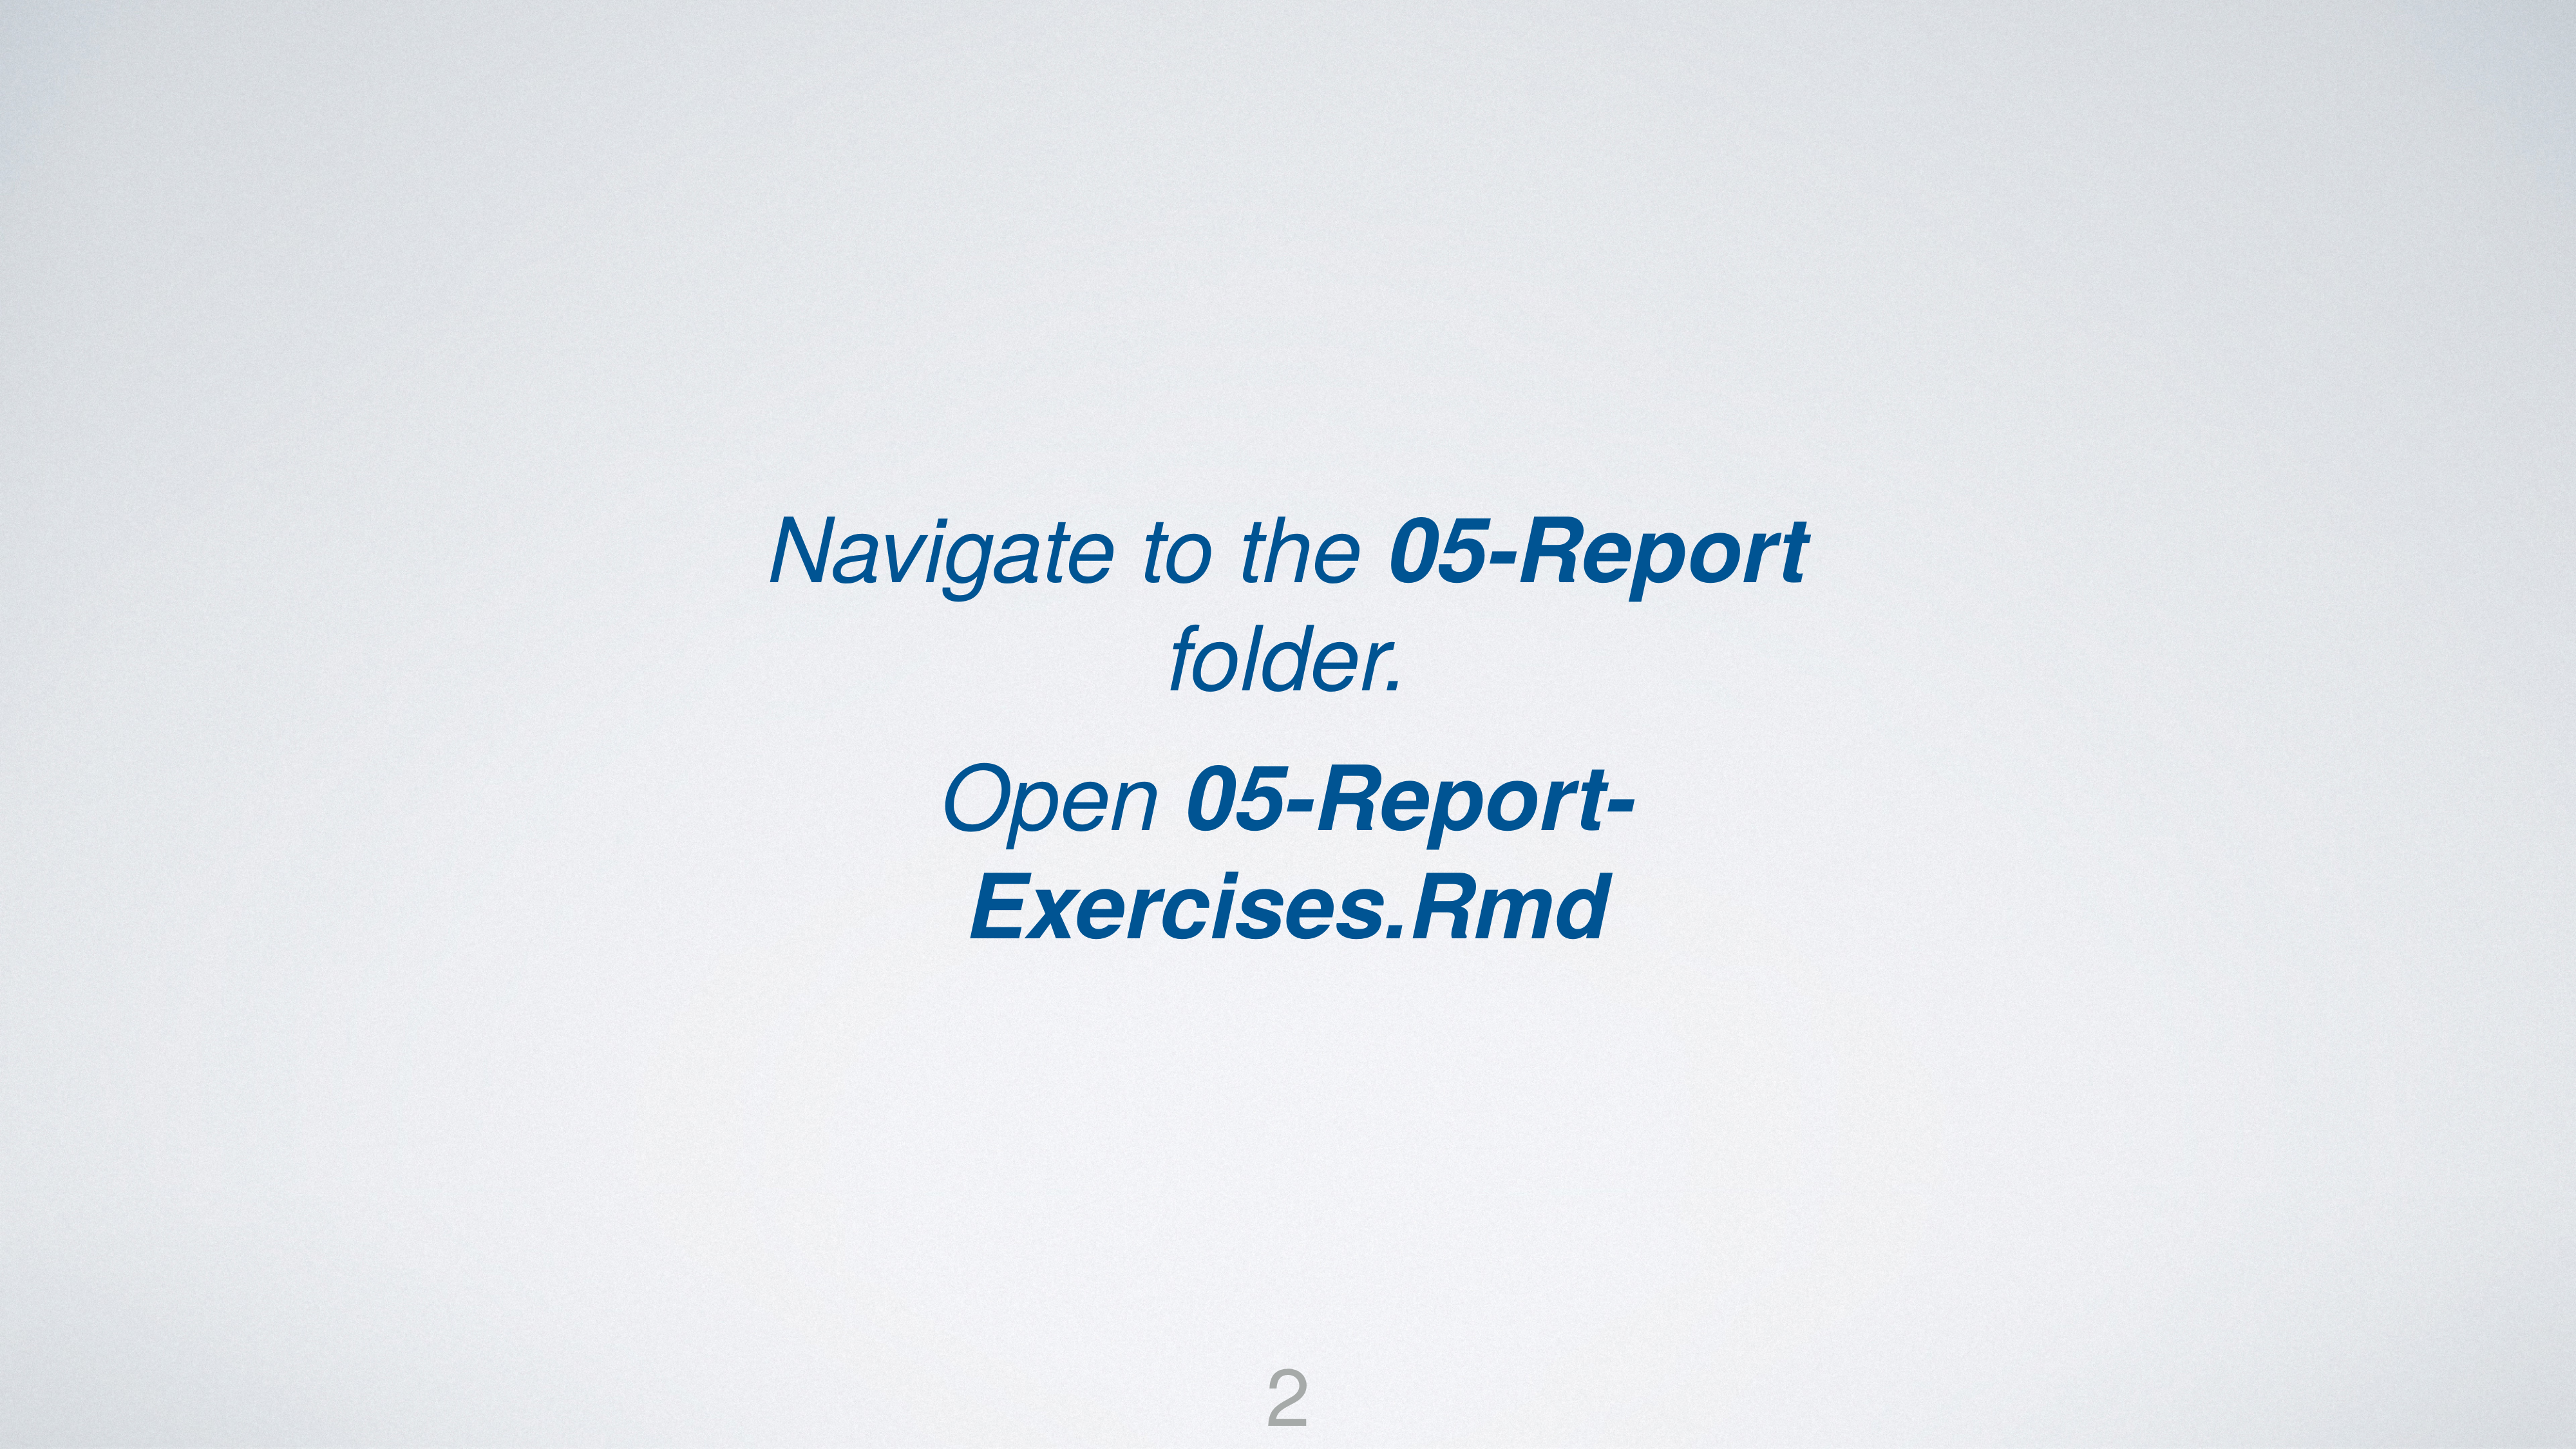

Navigate to the 05-Report folder.
Open 05-Report-Exercises.Rmd
2